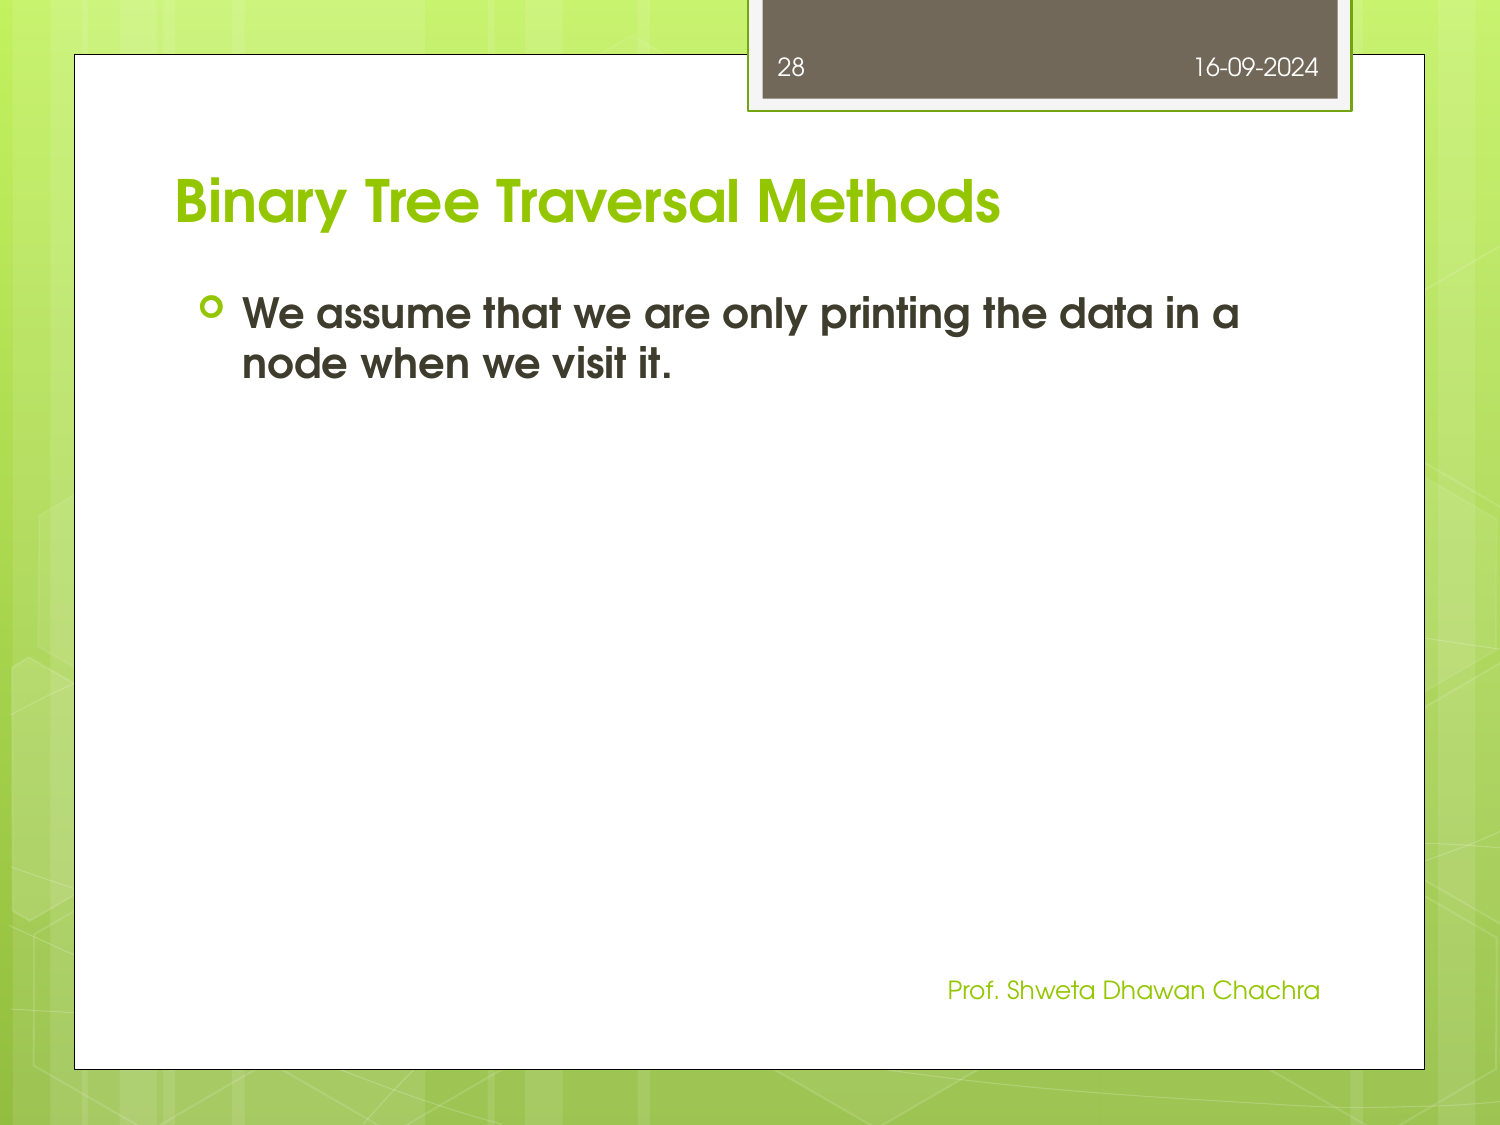

28
16-09-2024
# Binary Tree Traversal Methods
We assume that we are only printing the data in a node when we visit it.
Prof. Shweta Dhawan Chachra